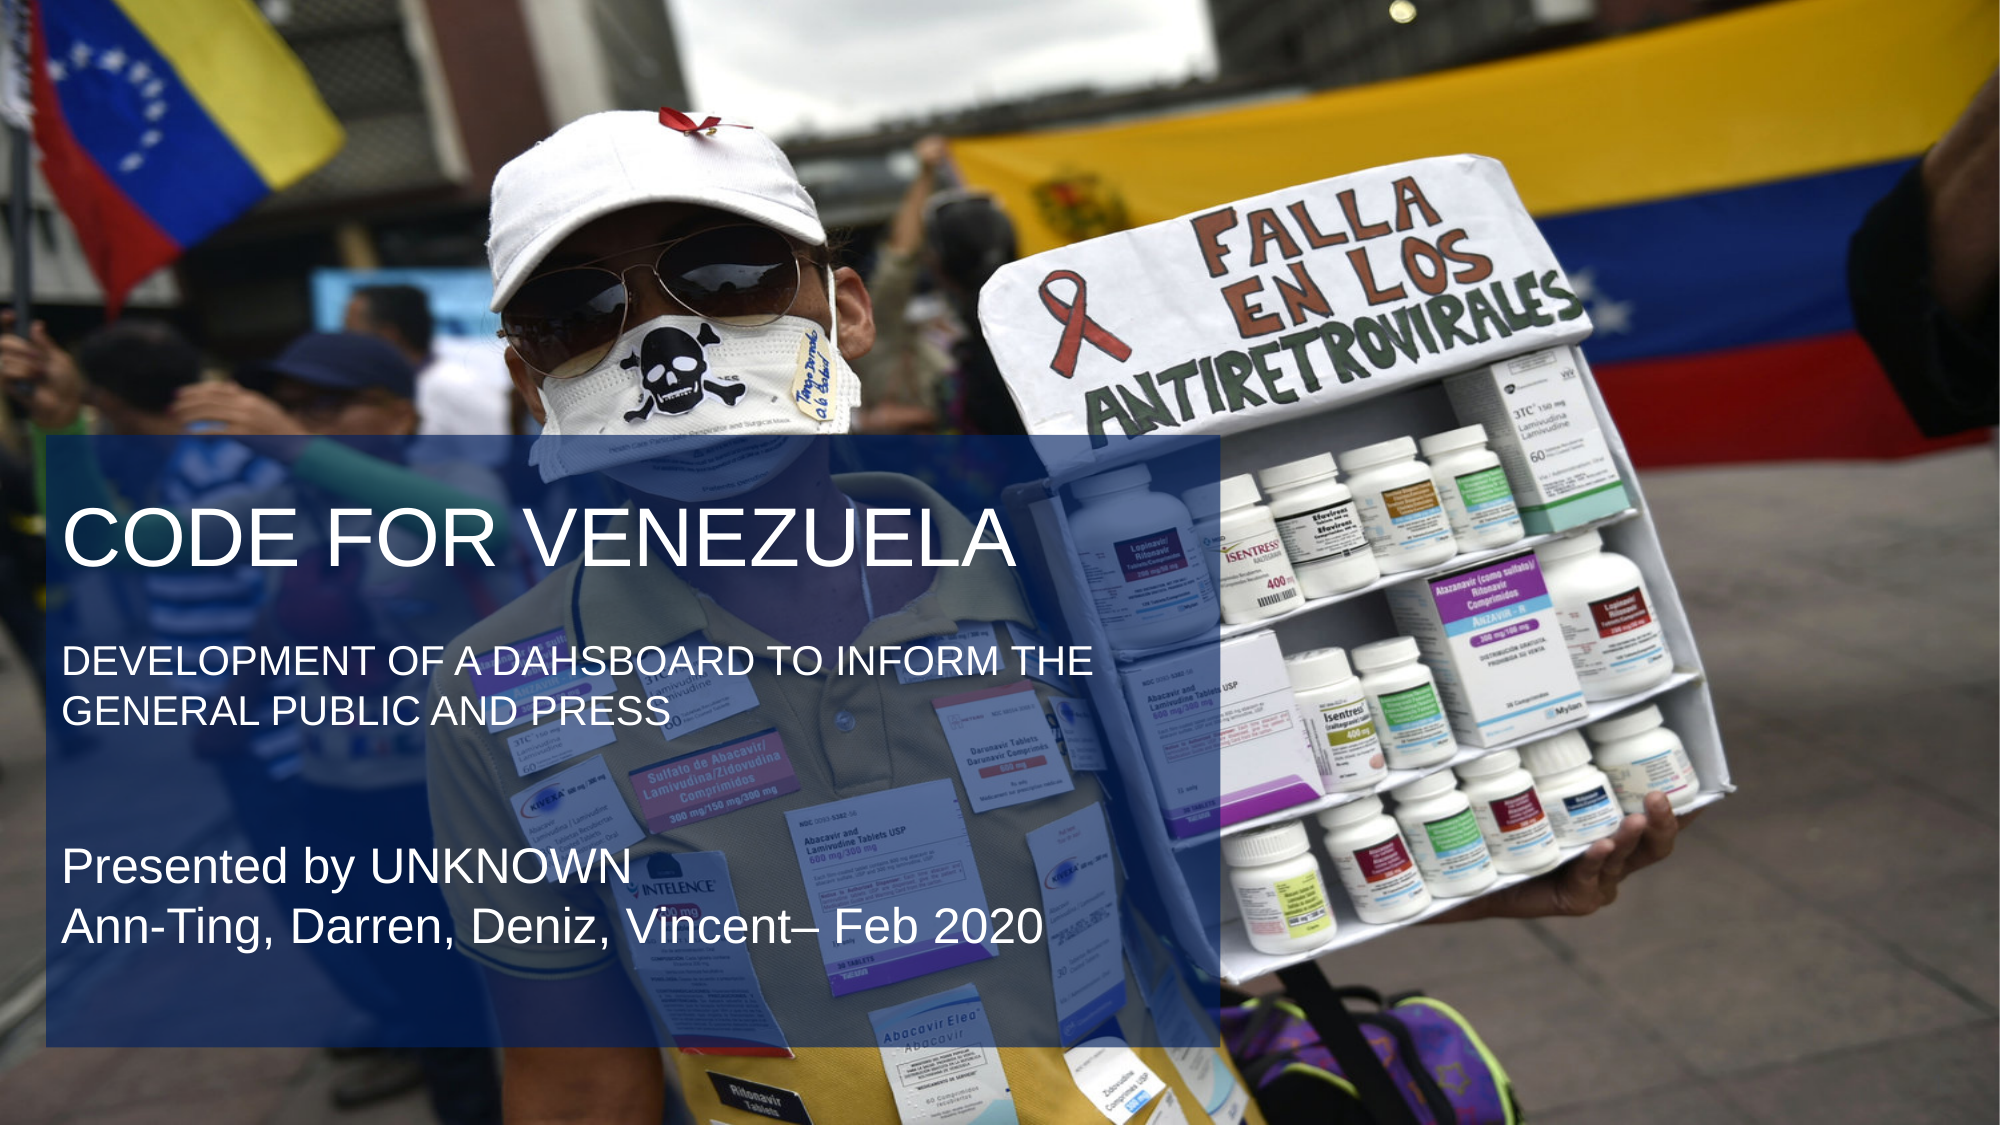

CODE FOR VENEZUELA

DEVELOPMENT OF A DAHSBOARD TO INFORM THE GENERAL PUBLIC AND PRESS

Presented by UNKNOWN
Ann-Ting, Darren, Deniz, Vincent– Feb 2020

1